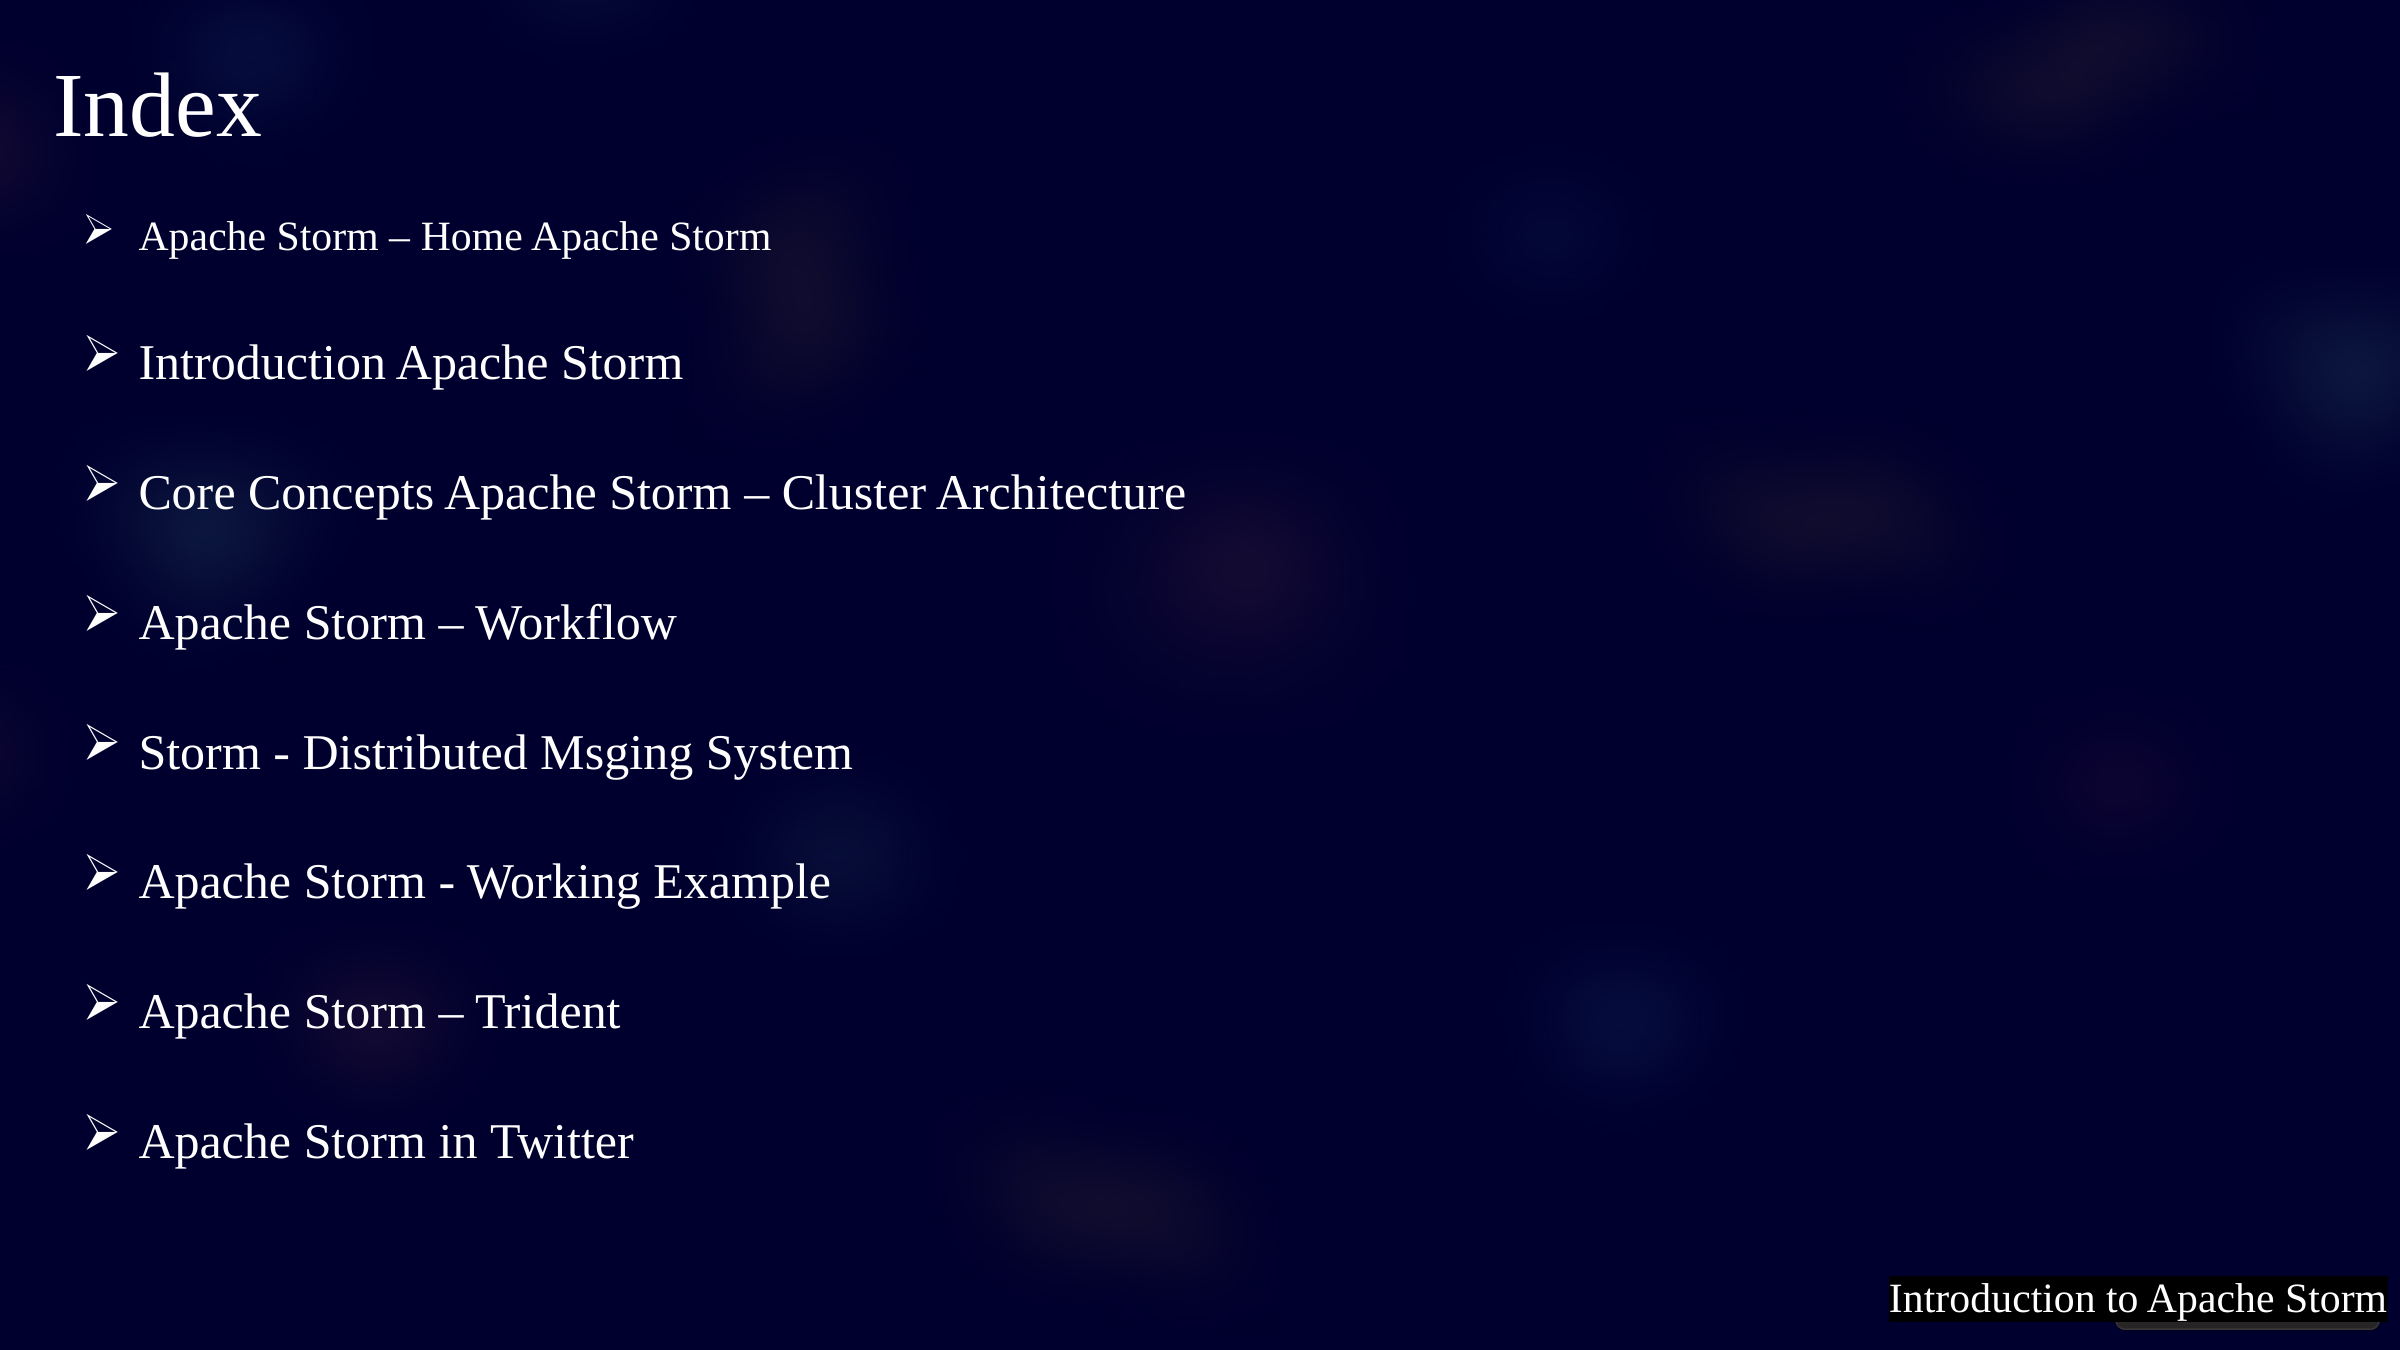

Index
Apache Storm – Home Apache Storm
Introduction Apache Storm
Core Concepts Apache Storm – Cluster Architecture
Apache Storm – Workflow
Storm - Distributed Msging System
Apache Storm - Working Example
Apache Storm – Trident
Apache Storm in Twitter
Introduction to Apache Storm